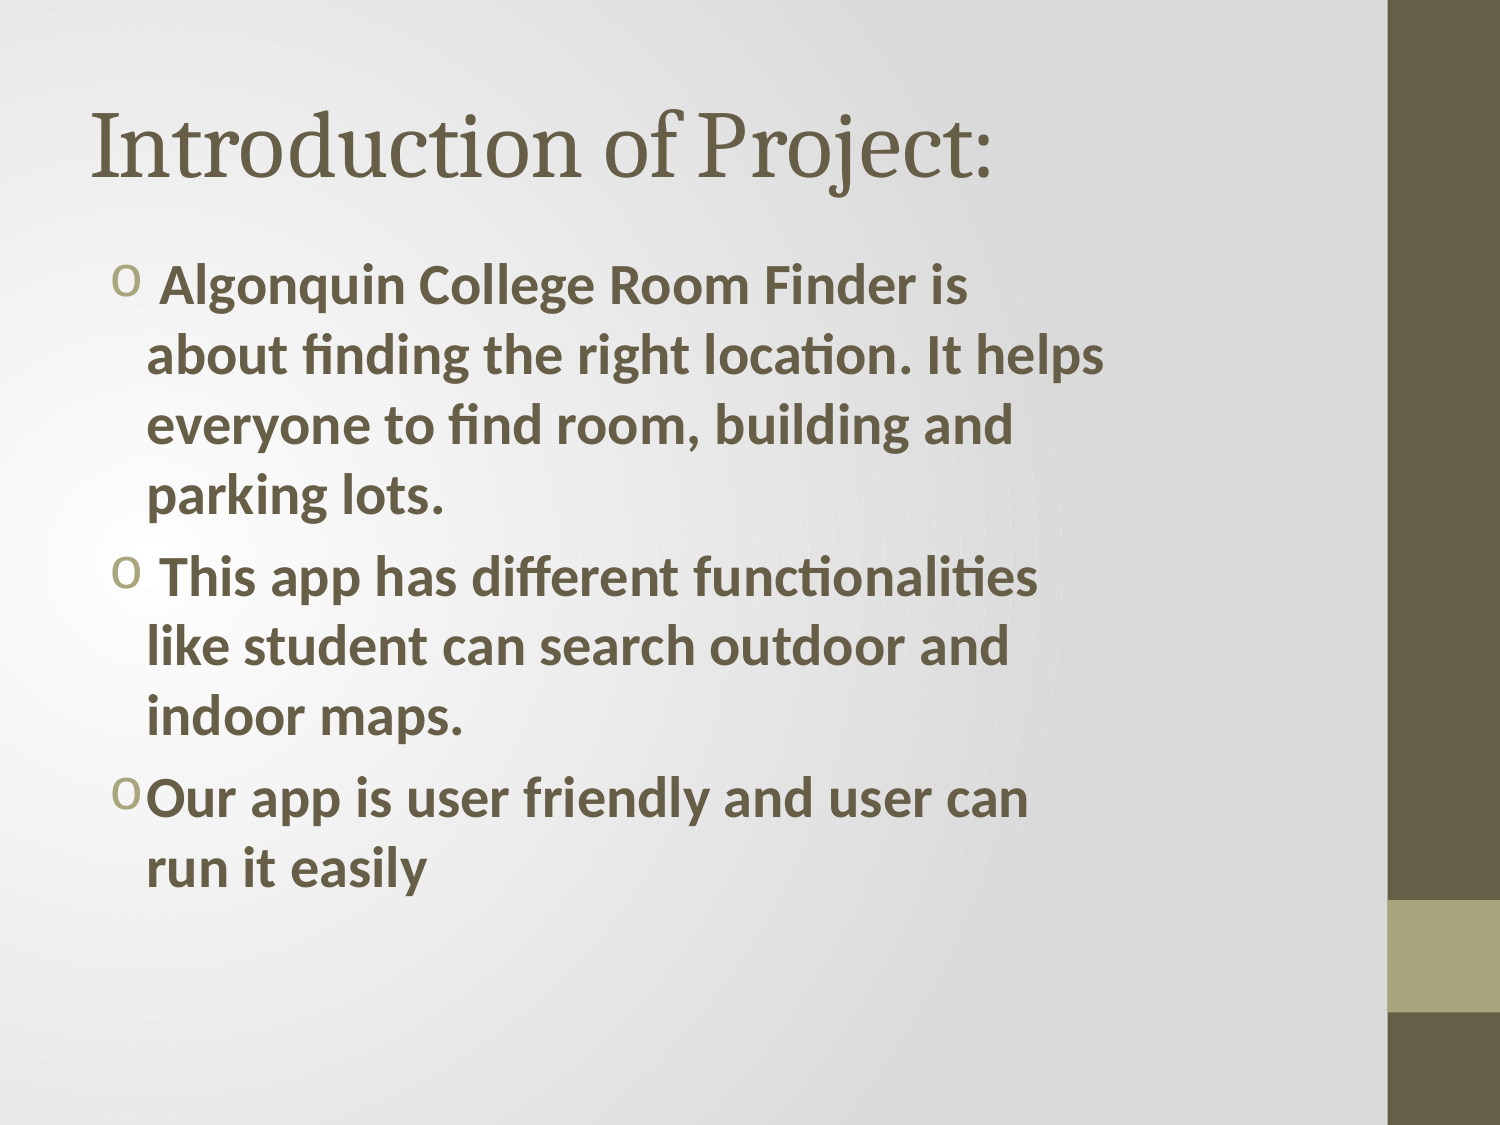

# Introduction of Project:
 Algonquin College Room Finder is about finding the right location. It helps everyone to find room, building and parking lots.
 This app has different functionalities like student can search outdoor and indoor maps.
Our app is user friendly and user can run it easily